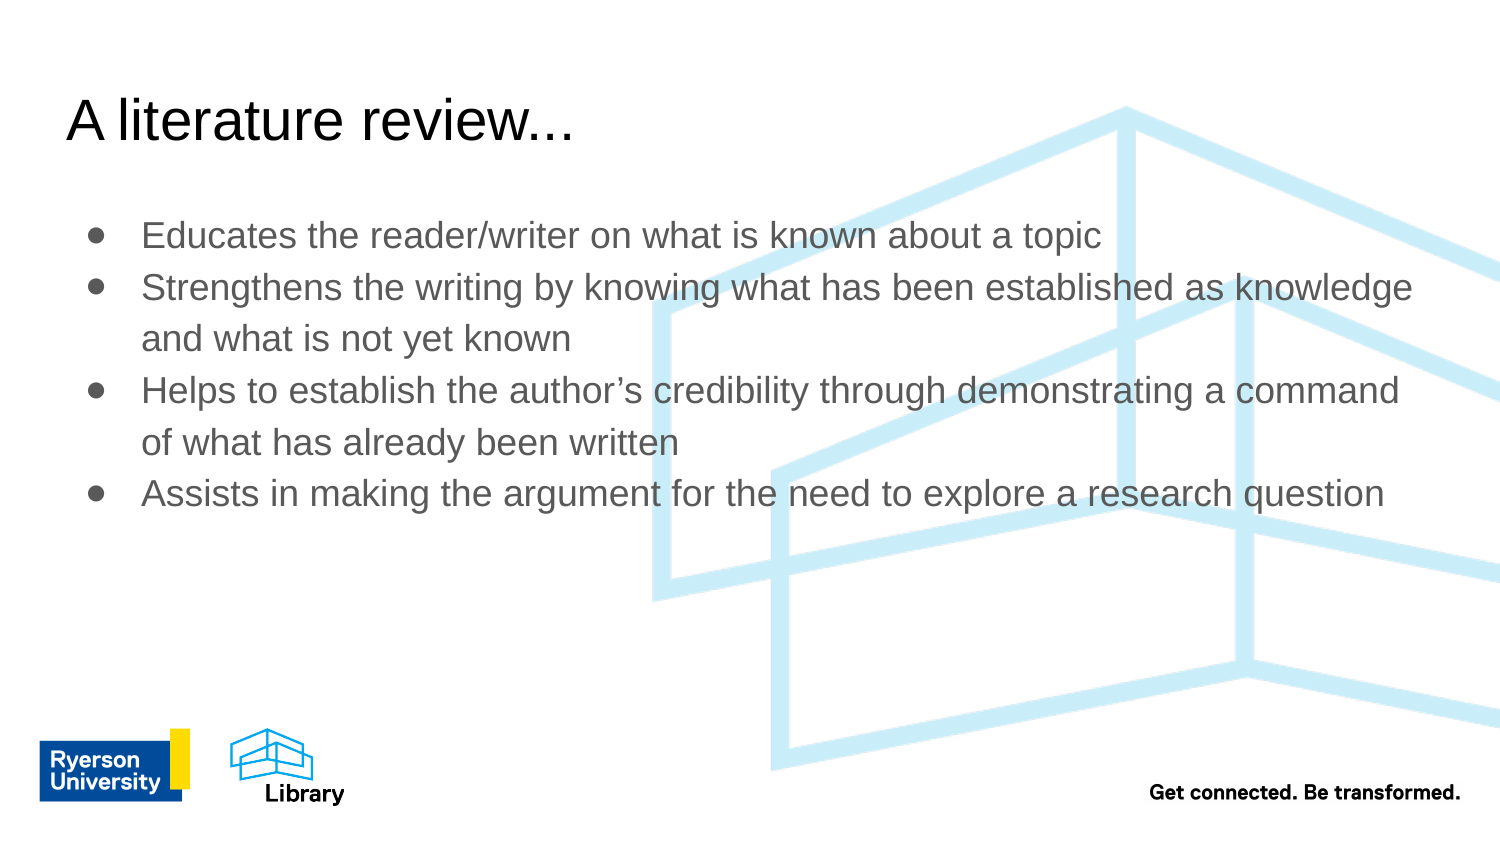

# A literature review...
Educates the reader/writer on what is known about a topic
Strengthens the writing by knowing what has been established as knowledge and what is not yet known
Helps to establish the author’s credibility through demonstrating a command of what has already been written
Assists in making the argument for the need to explore a research question